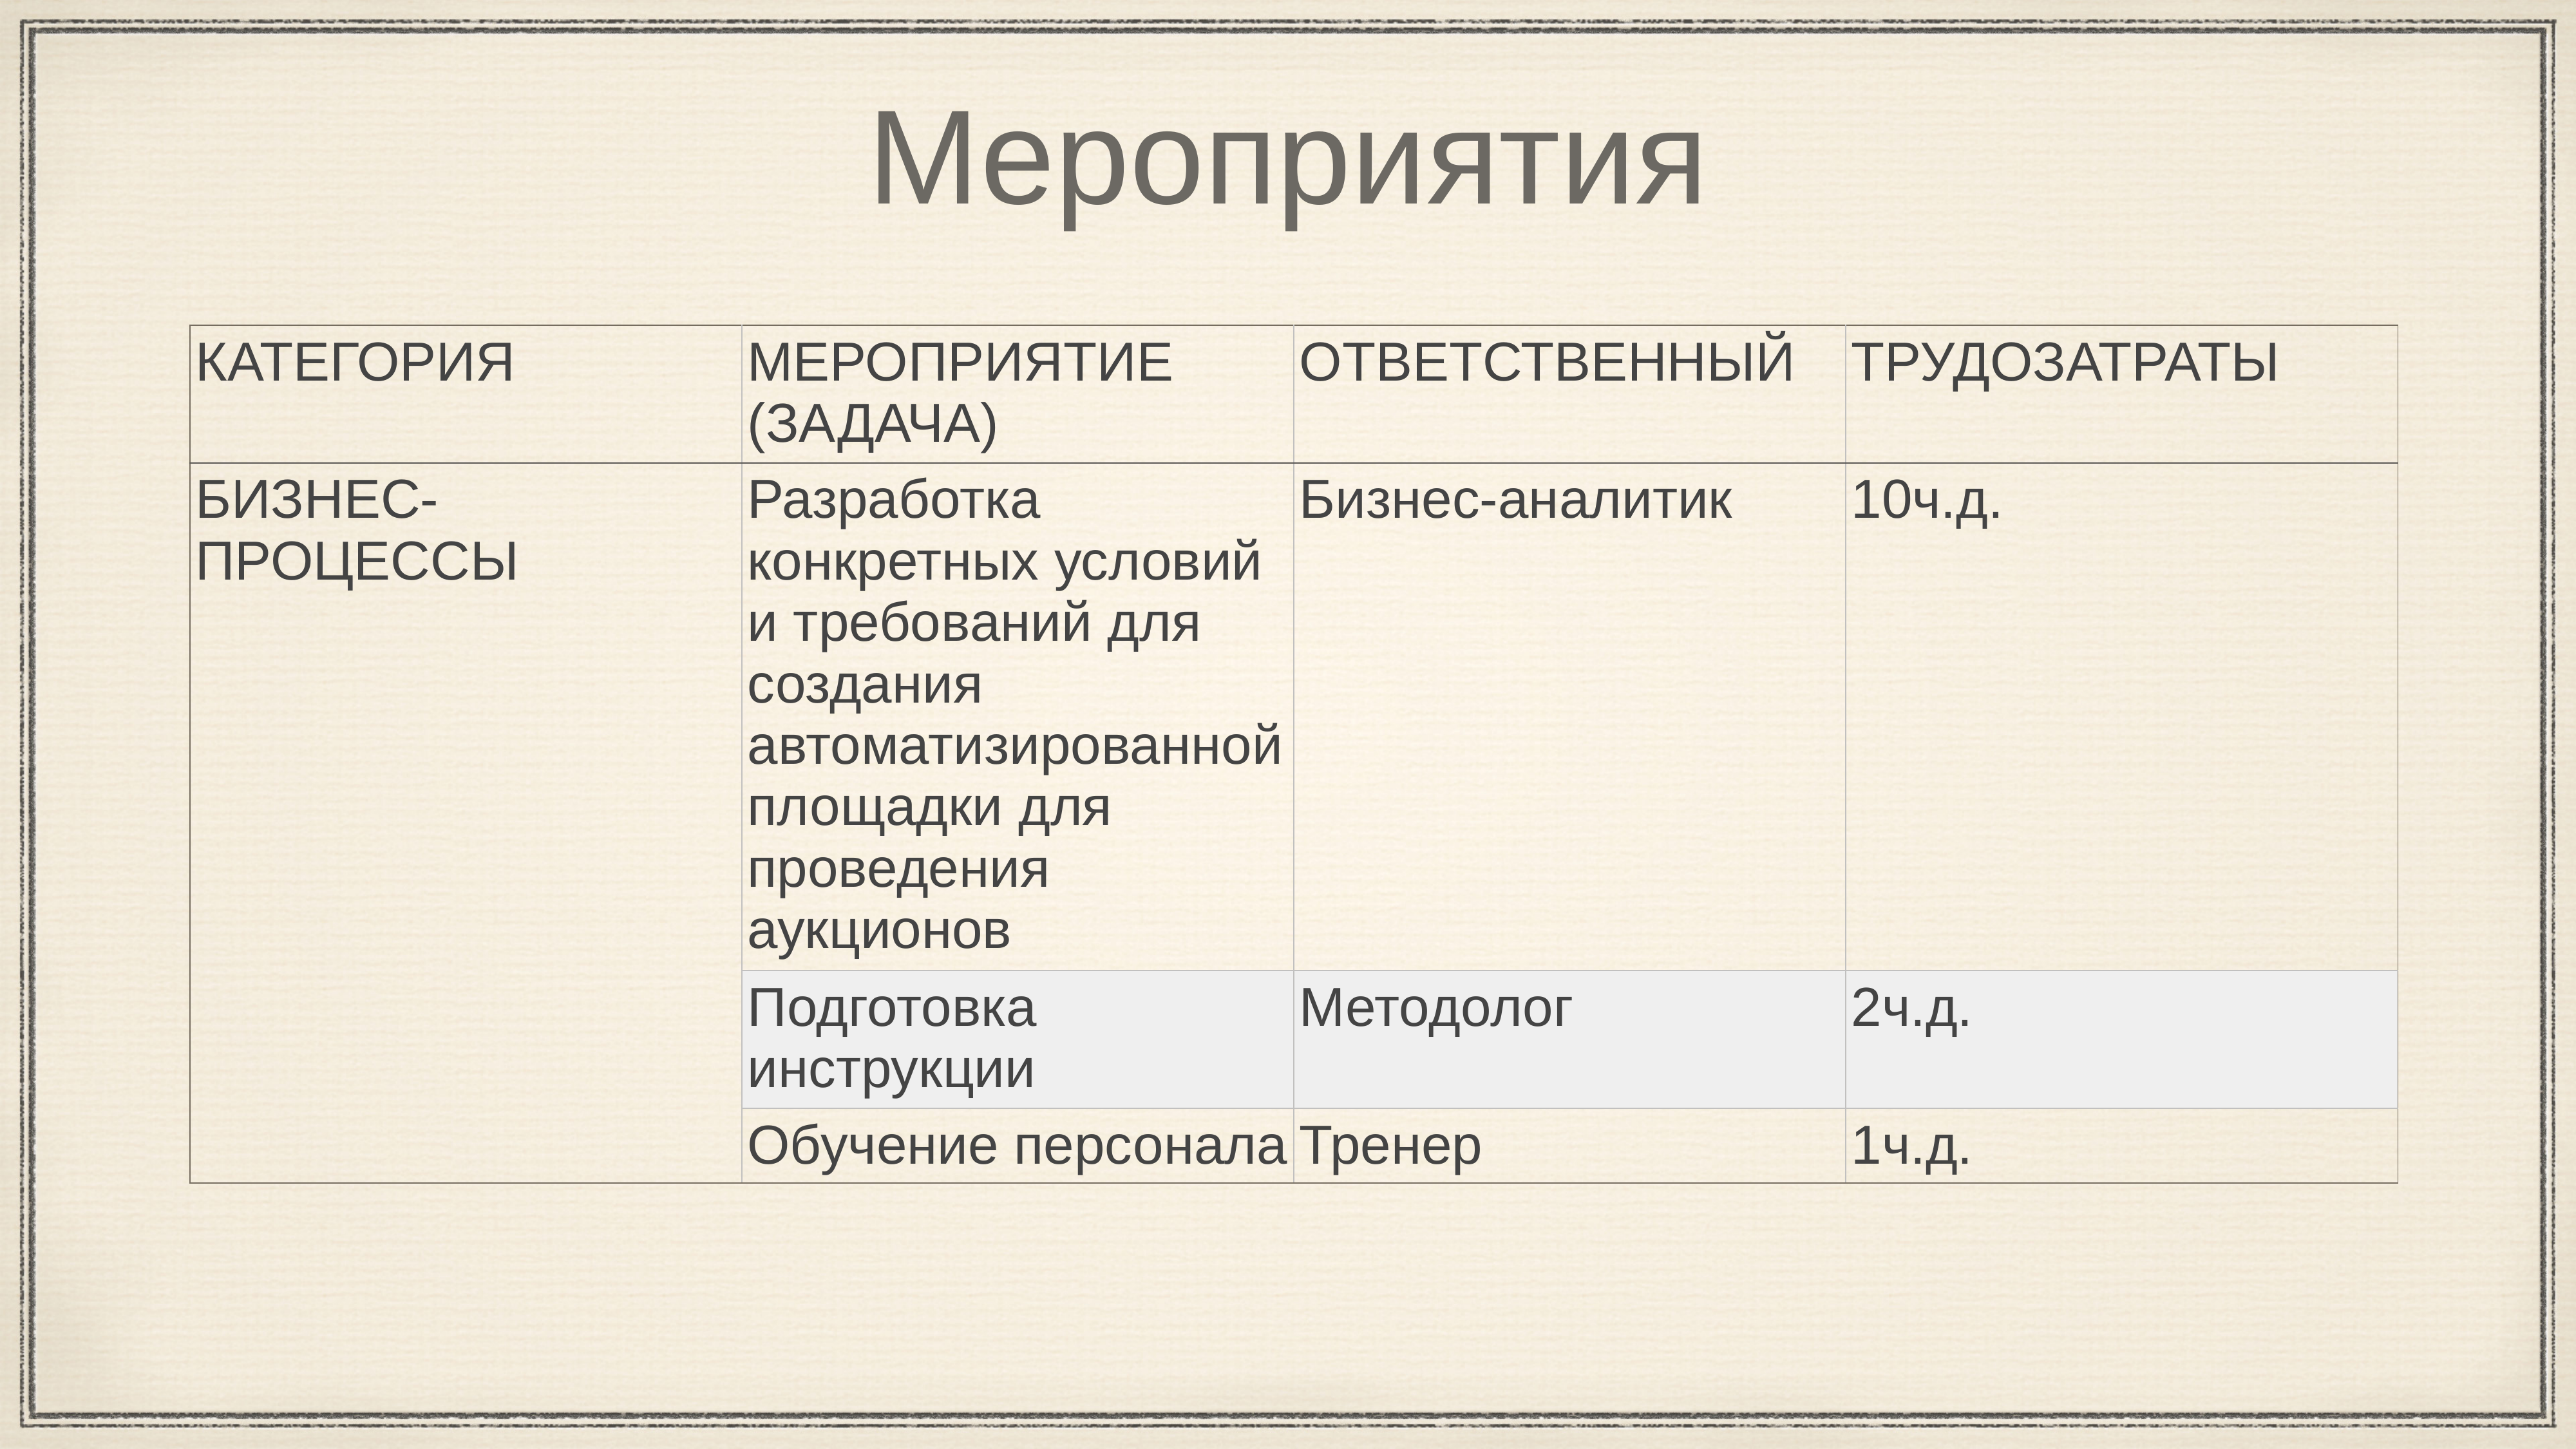

# Мероприятия
| КАТЕГОРИЯ | МЕРОПРИЯТИЕ (ЗАДАЧА) | ОТВЕТСТВЕННЫЙ | ТРУДОЗАТРАТЫ |
| --- | --- | --- | --- |
| БИЗНЕС-ПРОЦЕССЫ | Разработка конкретных условий и требований для создания автоматизированной площадки для проведения аукционов | Бизнес-аналитик | 10ч.д. |
|  | Подготовка инструкции | Методолог | 2ч.д. |
|  | Обучение персонала | Тренер | 1ч.д. |